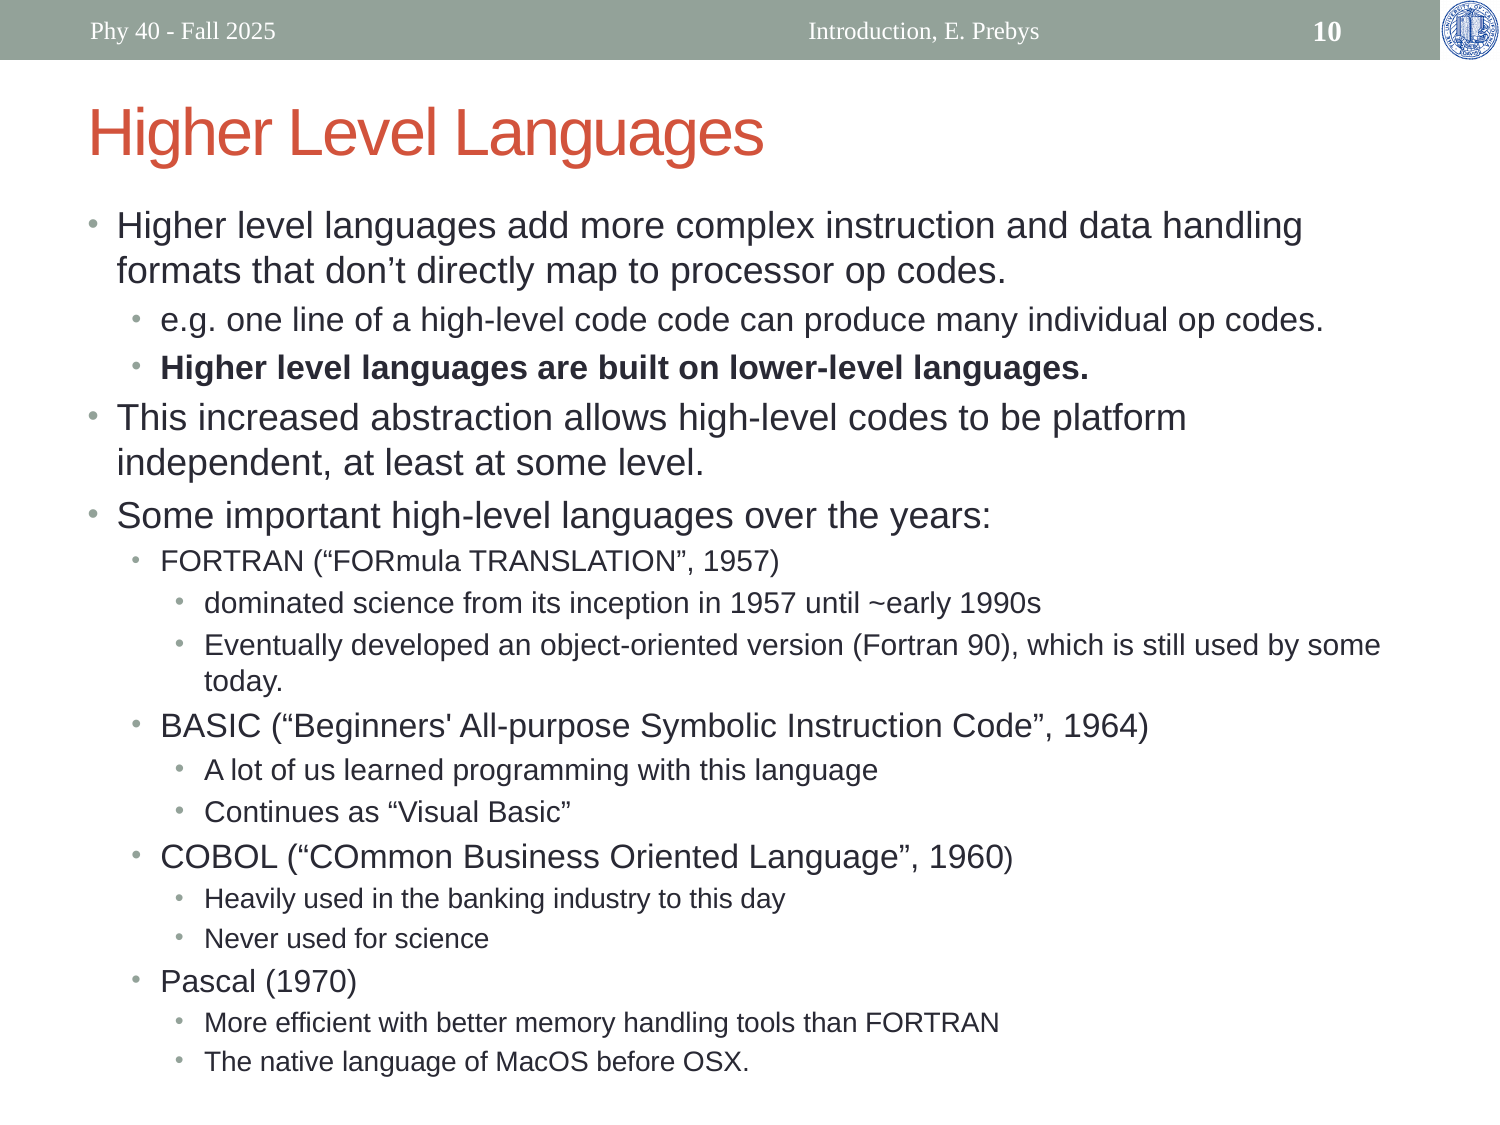

Phy 40 - Fall 2025
Introduction, E. Prebys
10
# Higher Level Languages
Higher level languages add more complex instruction and data handling formats that don’t directly map to processor op codes.
e.g. one line of a high-level code code can produce many individual op codes.
Higher level languages are built on lower-level languages.
This increased abstraction allows high-level codes to be platform independent, at least at some level.
Some important high-level languages over the years:
FORTRAN (“FORmula TRANSLATION”, 1957)
dominated science from its inception in 1957 until ~early 1990s
Eventually developed an object-oriented version (Fortran 90), which is still used by some today.
BASIC (“Beginners' All-purpose Symbolic Instruction Code”, 1964)
A lot of us learned programming with this language
Continues as “Visual Basic”
COBOL (“COmmon Business Oriented Language”, 1960)
Heavily used in the banking industry to this day
Never used for science
Pascal (1970)
More efficient with better memory handling tools than FORTRAN
The native language of MacOS before OSX.